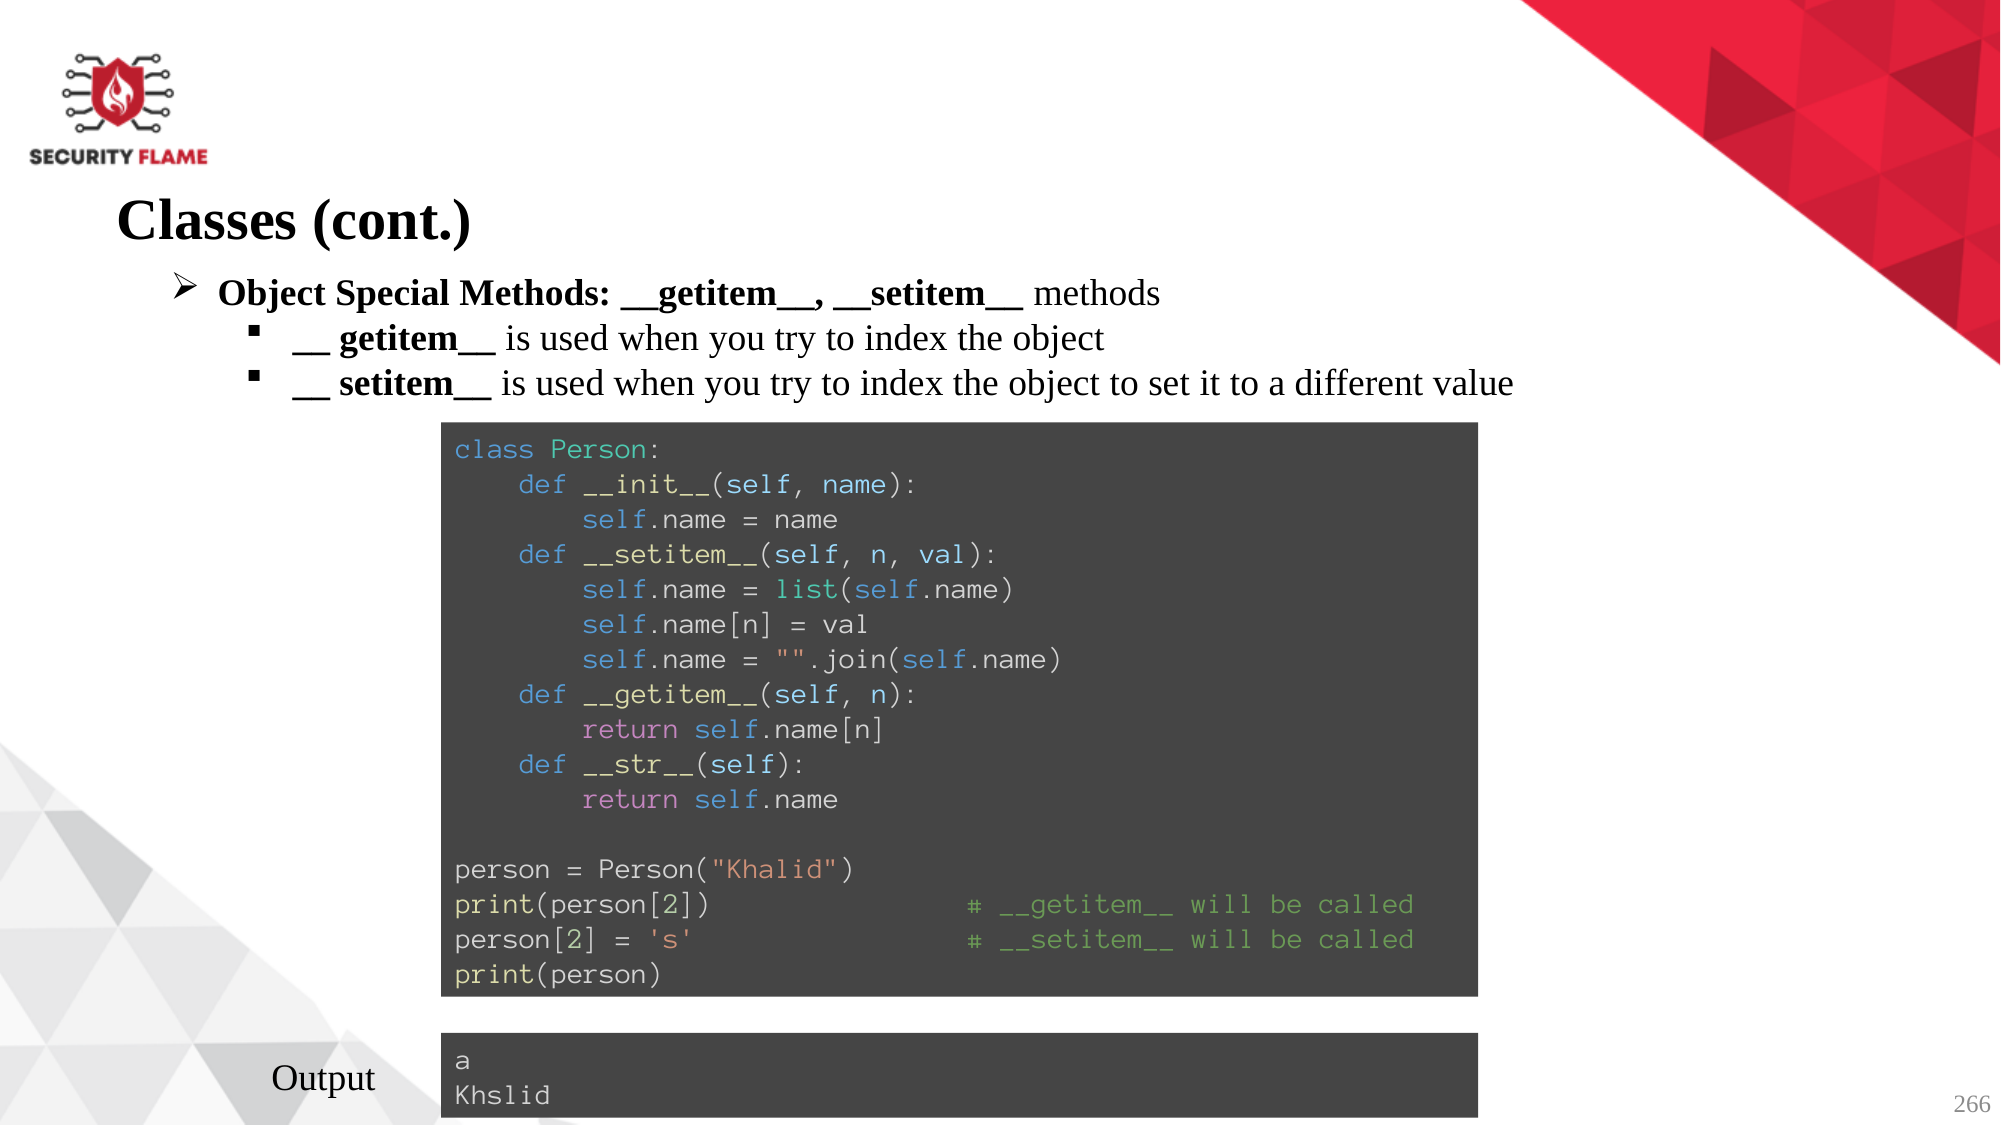

Classes (cont.)
Object Special Methods: __getitem__, __setitem__ methods
__ getitem__ is used when you try to index the object
__ setitem__ is used when you try to index the object to set it to a different value
class Person:
    def __init__(self, name):
        self.name = name
    def __setitem__(self, n, val):
        self.name = list(self.name)
        self.name[n] = val
        self.name = "".join(self.name)
    def __getitem__(self, n):
        return self.name[n]
    def __str__(self):
        return self.name
person = Person("Khalid")
print(person[2])                # __getitem__ will be called
person[2] = 's'                 # __setitem__ will be called
print(person)
a
Khslid
Output
266